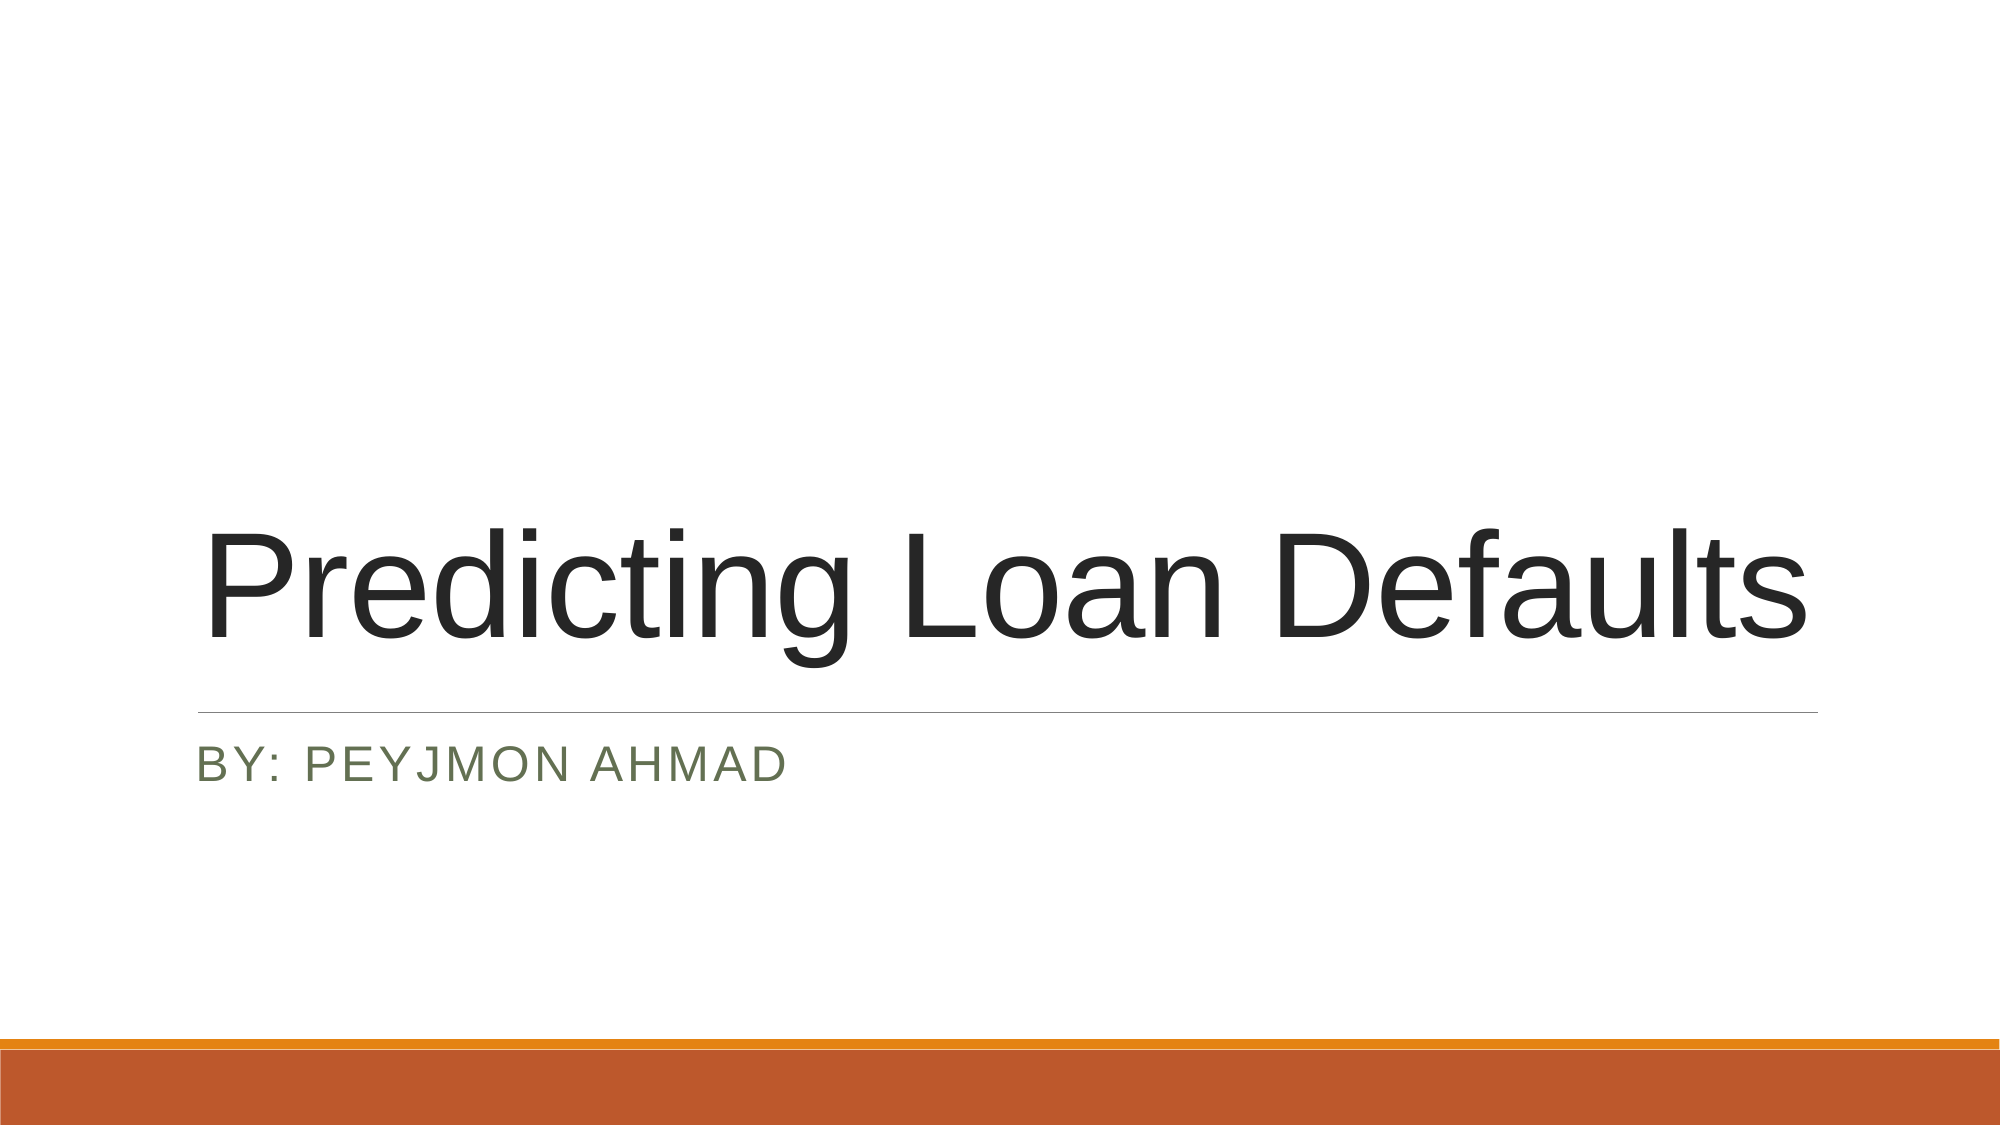

# Predicting Loan Defaults
By: Peyjmon Ahmad